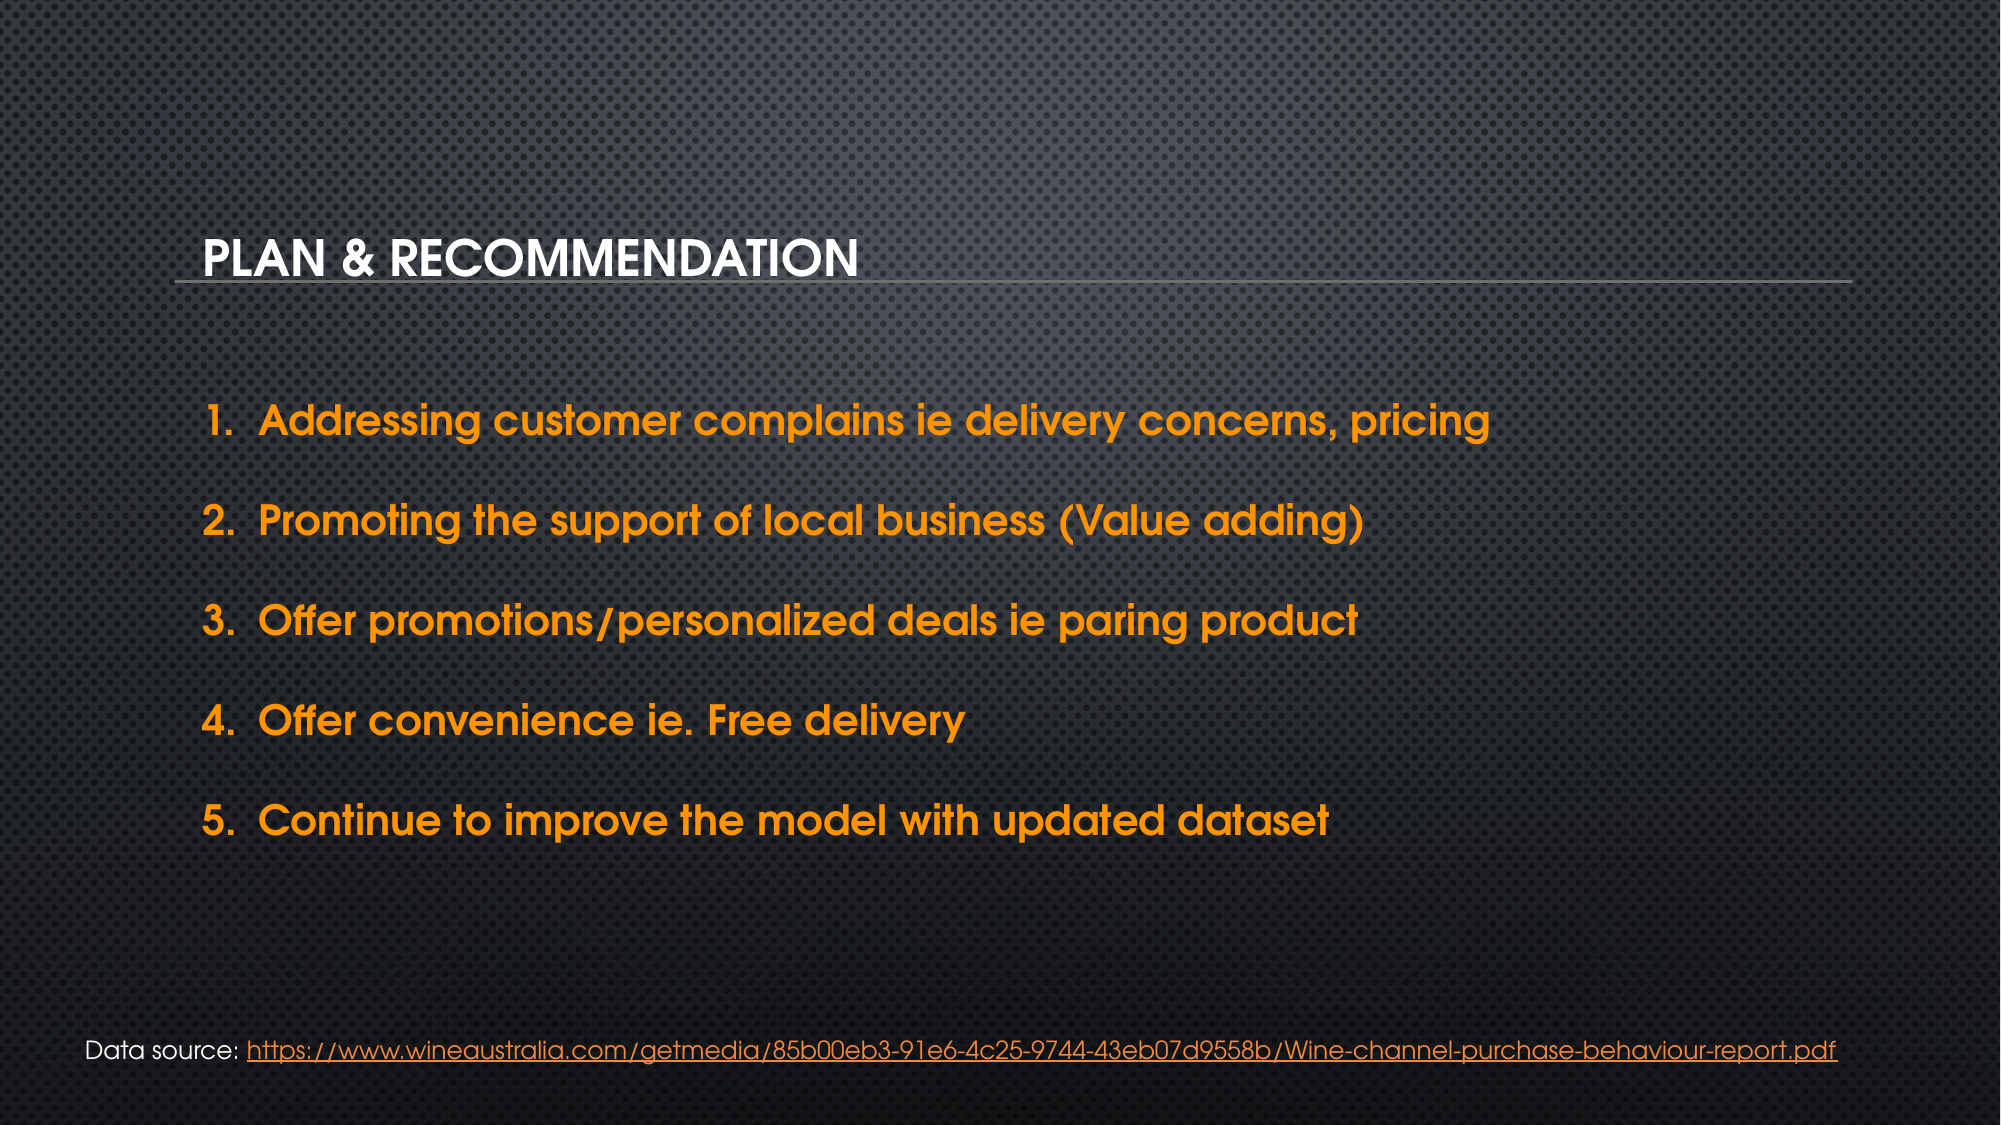

# Plan & recommendation
Addressing customer complains ie delivery concerns, pricing

Promoting the support of local business (Value adding)

Offer promotions/personalized deals ie paring product

Offer convenience ie. Free delivery

Continue to improve the model with updated dataset

Data source: https://www.wineaustralia.com/getmedia/85b00eb3-91e6-4c25-9744-43eb07d9558b/Wine-channel-purchase-behaviour-report.pdf